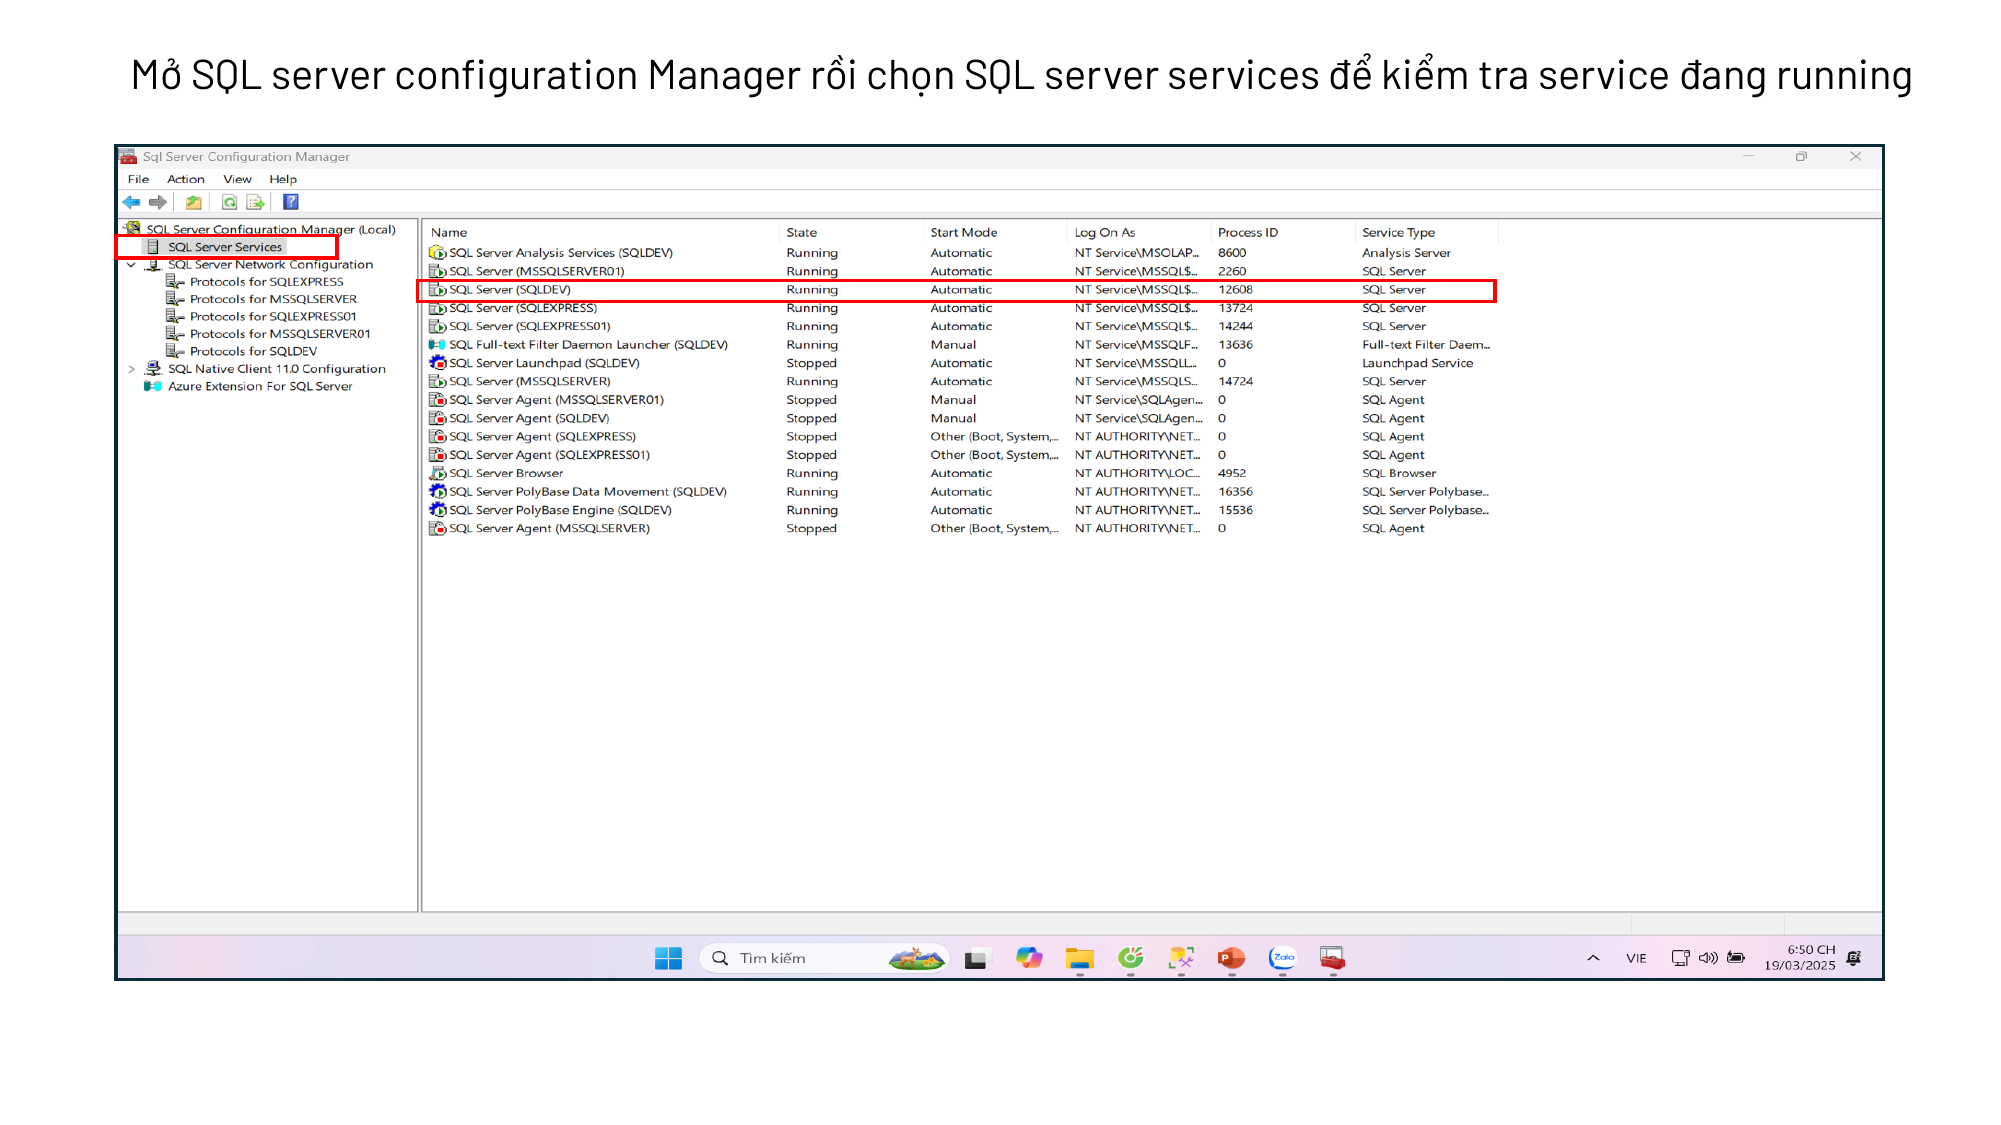

Mở SQL server configuration Manager rồi chọn SQL server services để kiểm tra service đang running